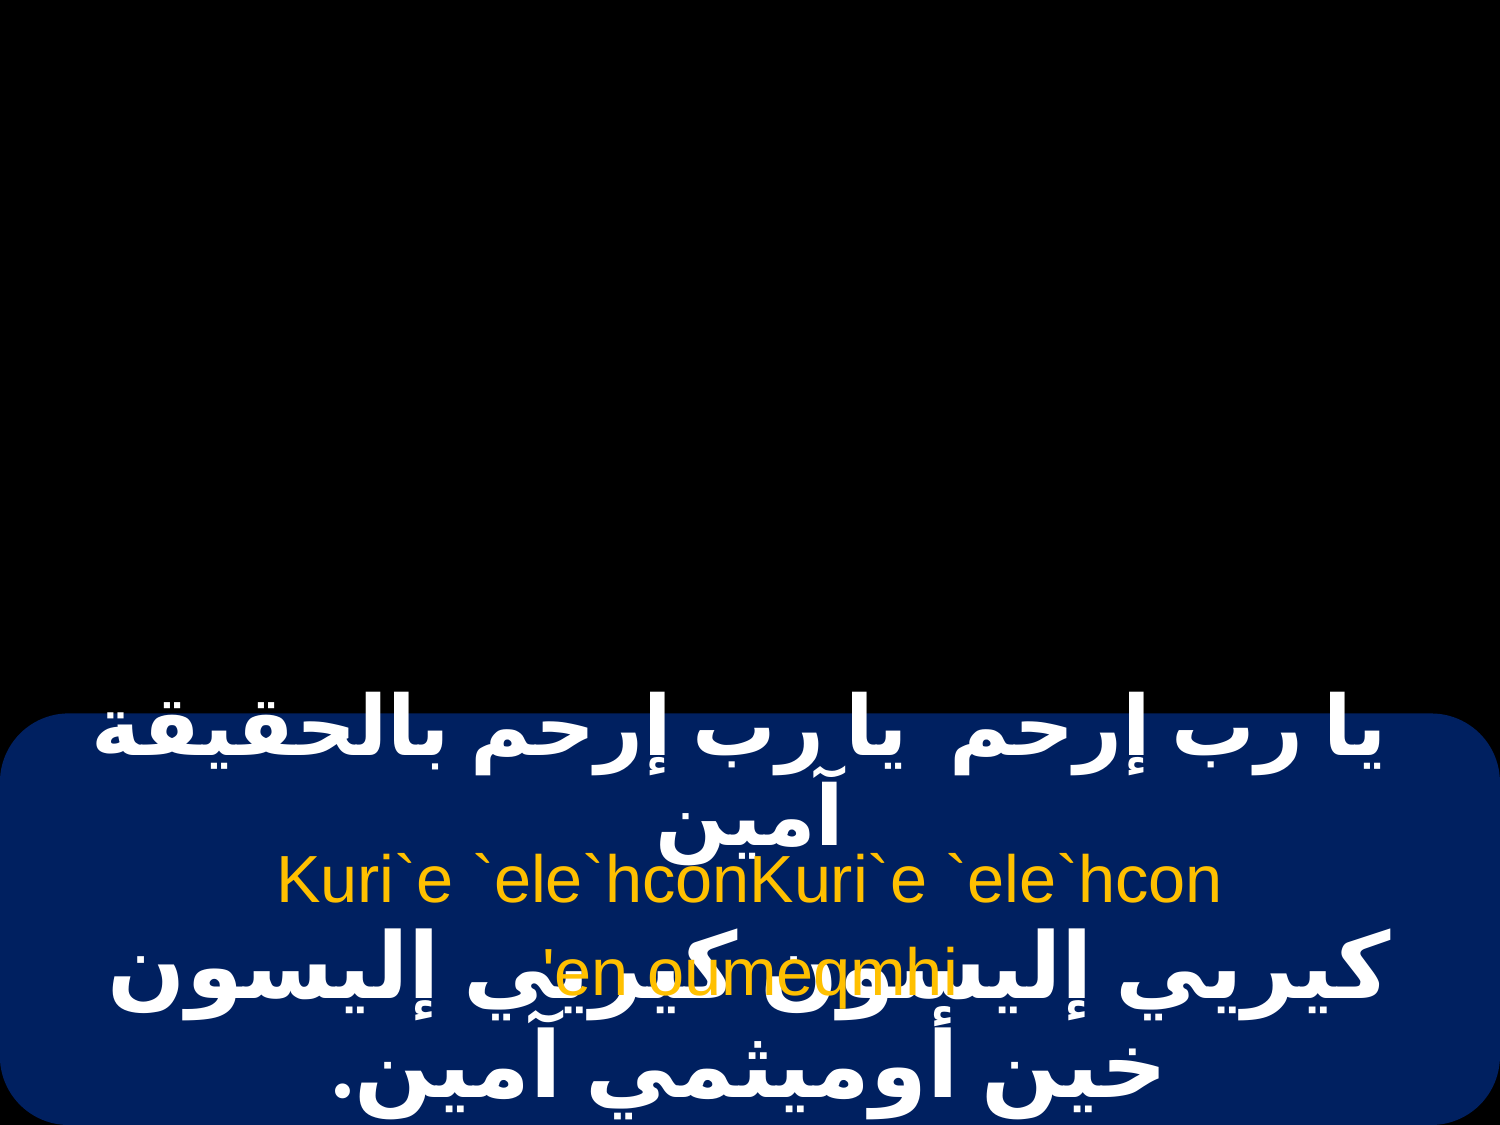

# يا رب إرحم  يا رب إرحم بالحقيقة آمين
Kuri`e `ele`hconKuri`e `ele`hcon
'en oumeqmhi
كيريي إليسون كيريي إليسون خين أوميثمي آمين.